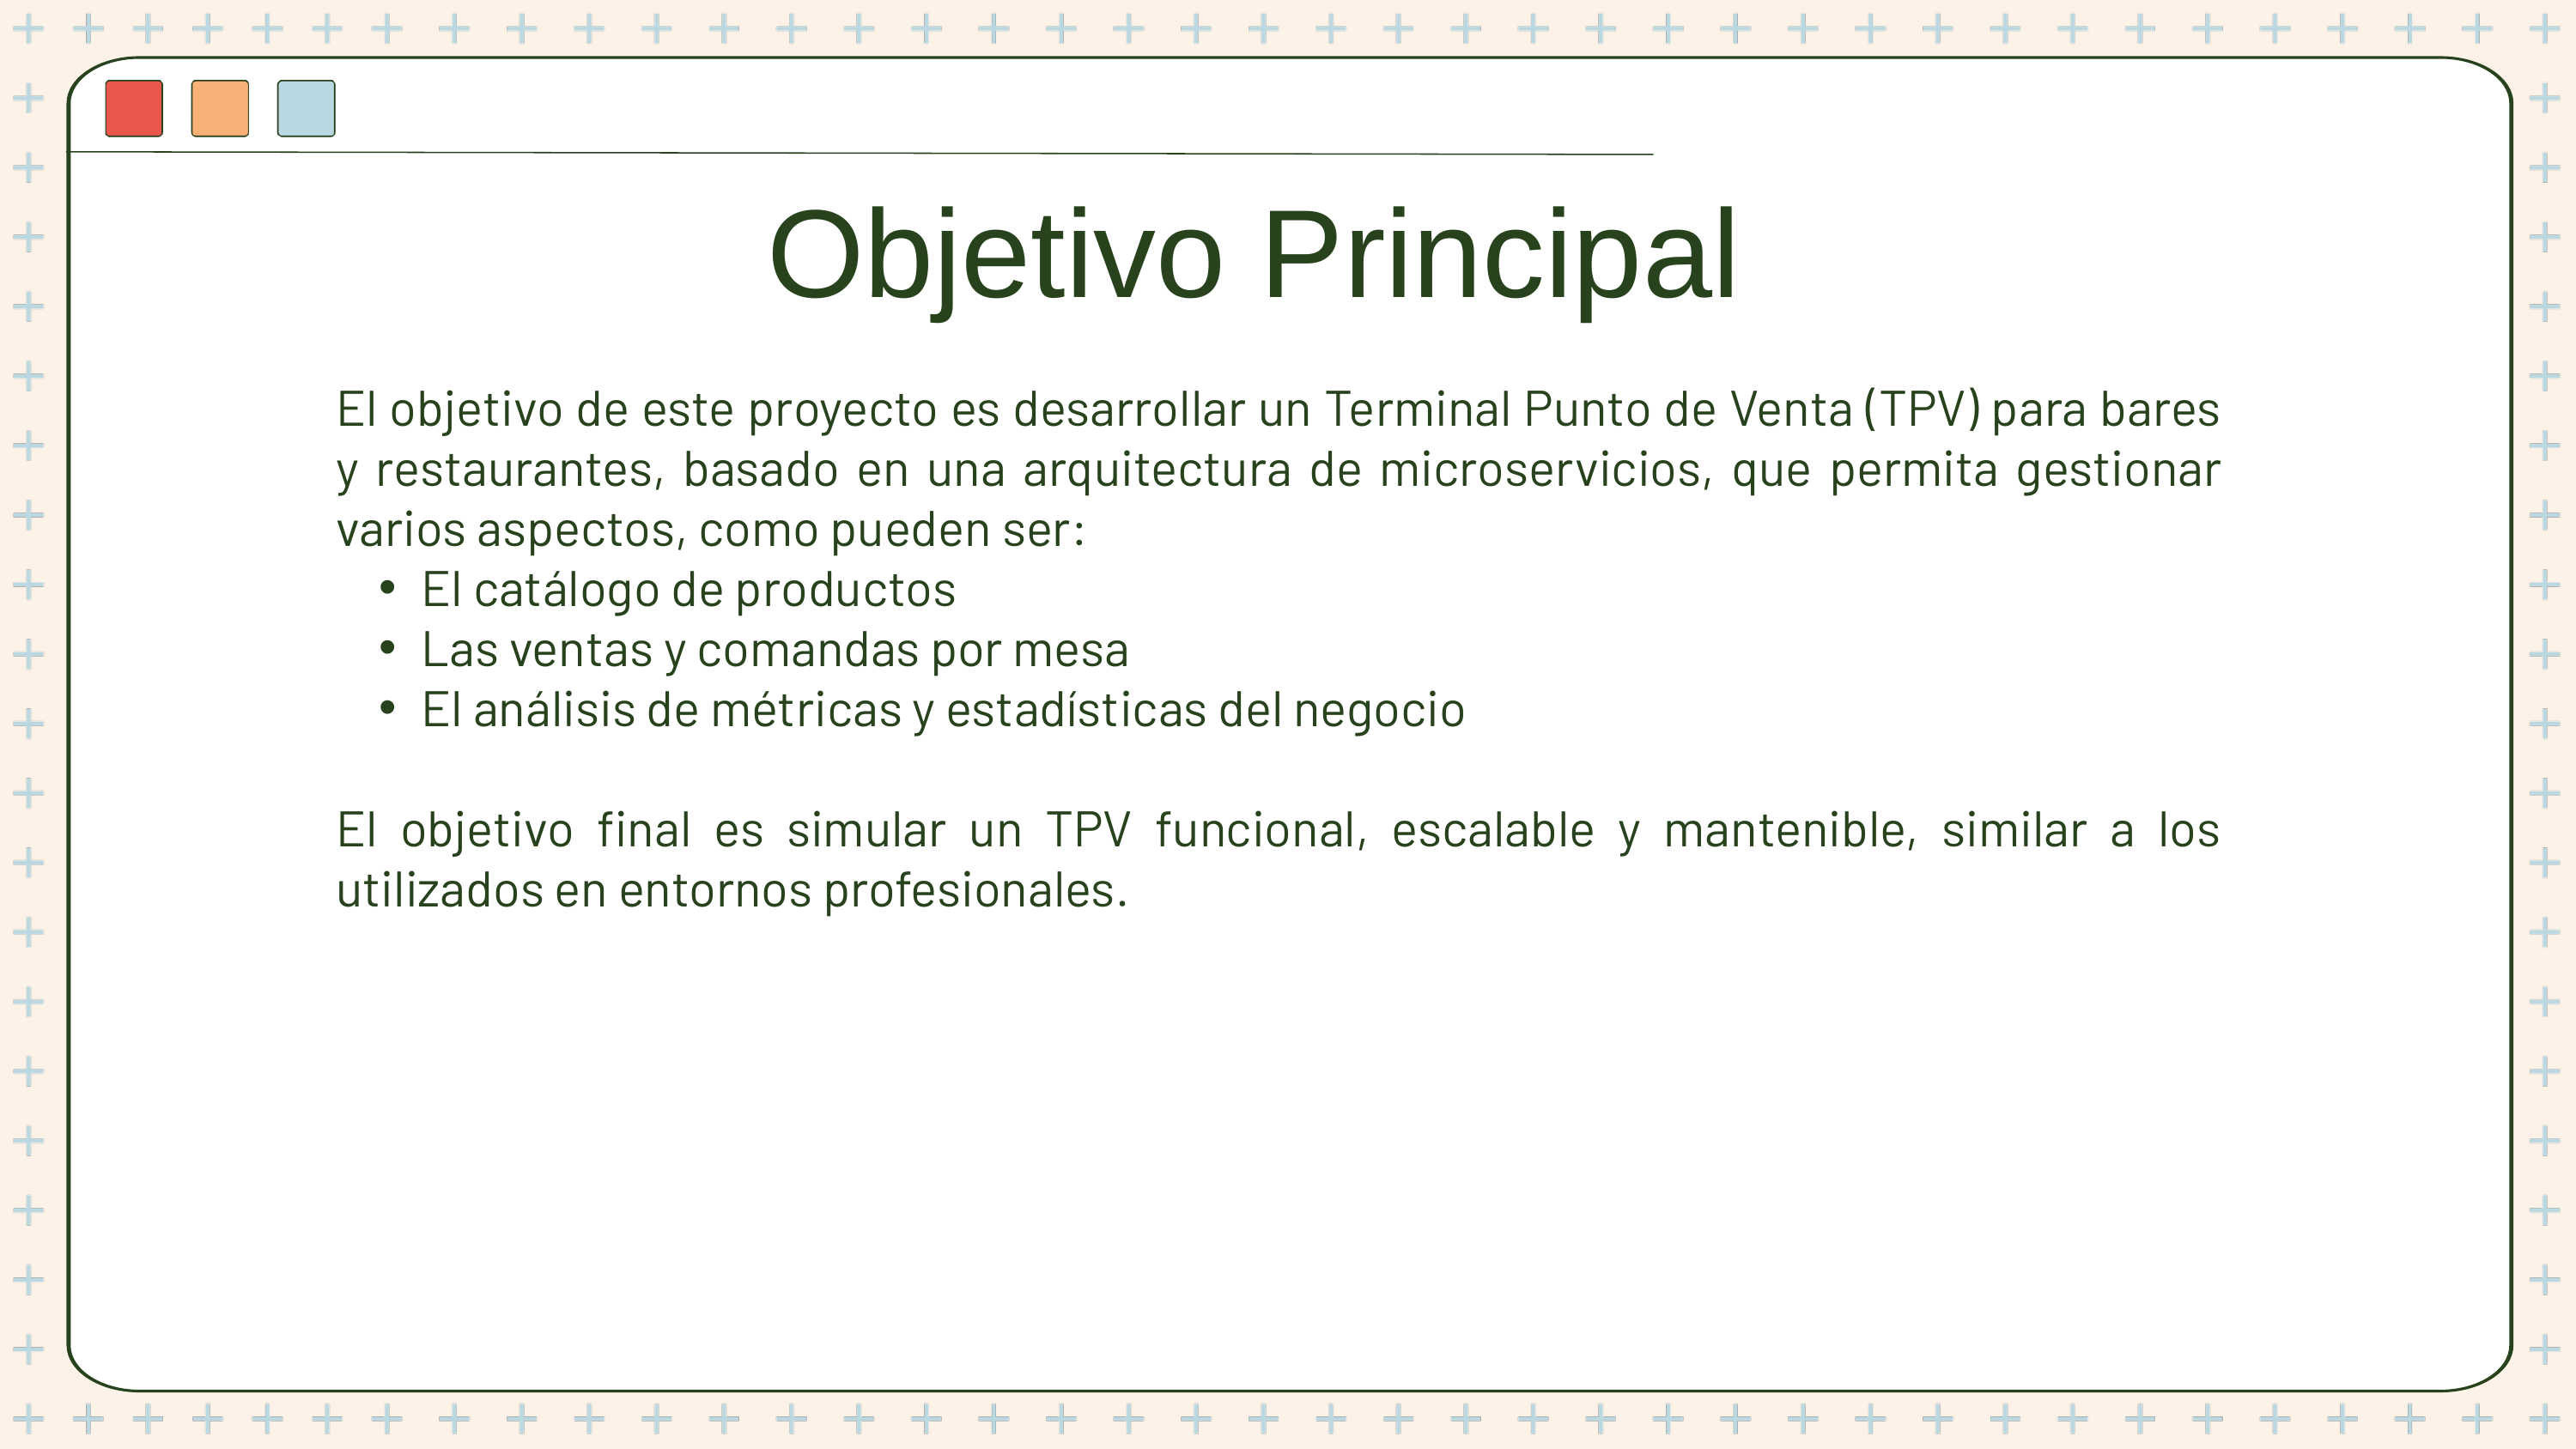

Objetivo Principal
El objetivo de este proyecto es desarrollar un Terminal Punto de Venta (TPV) para bares y restaurantes, basado en una arquitectura de microservicios, que permita gestionar varios aspectos, como pueden ser:
El catálogo de productos
Las ventas y comandas por mesa
El análisis de métricas y estadísticas del negocio

El objetivo final es simular un TPV funcional, escalable y mantenible, similar a los utilizados en entornos profesionales.